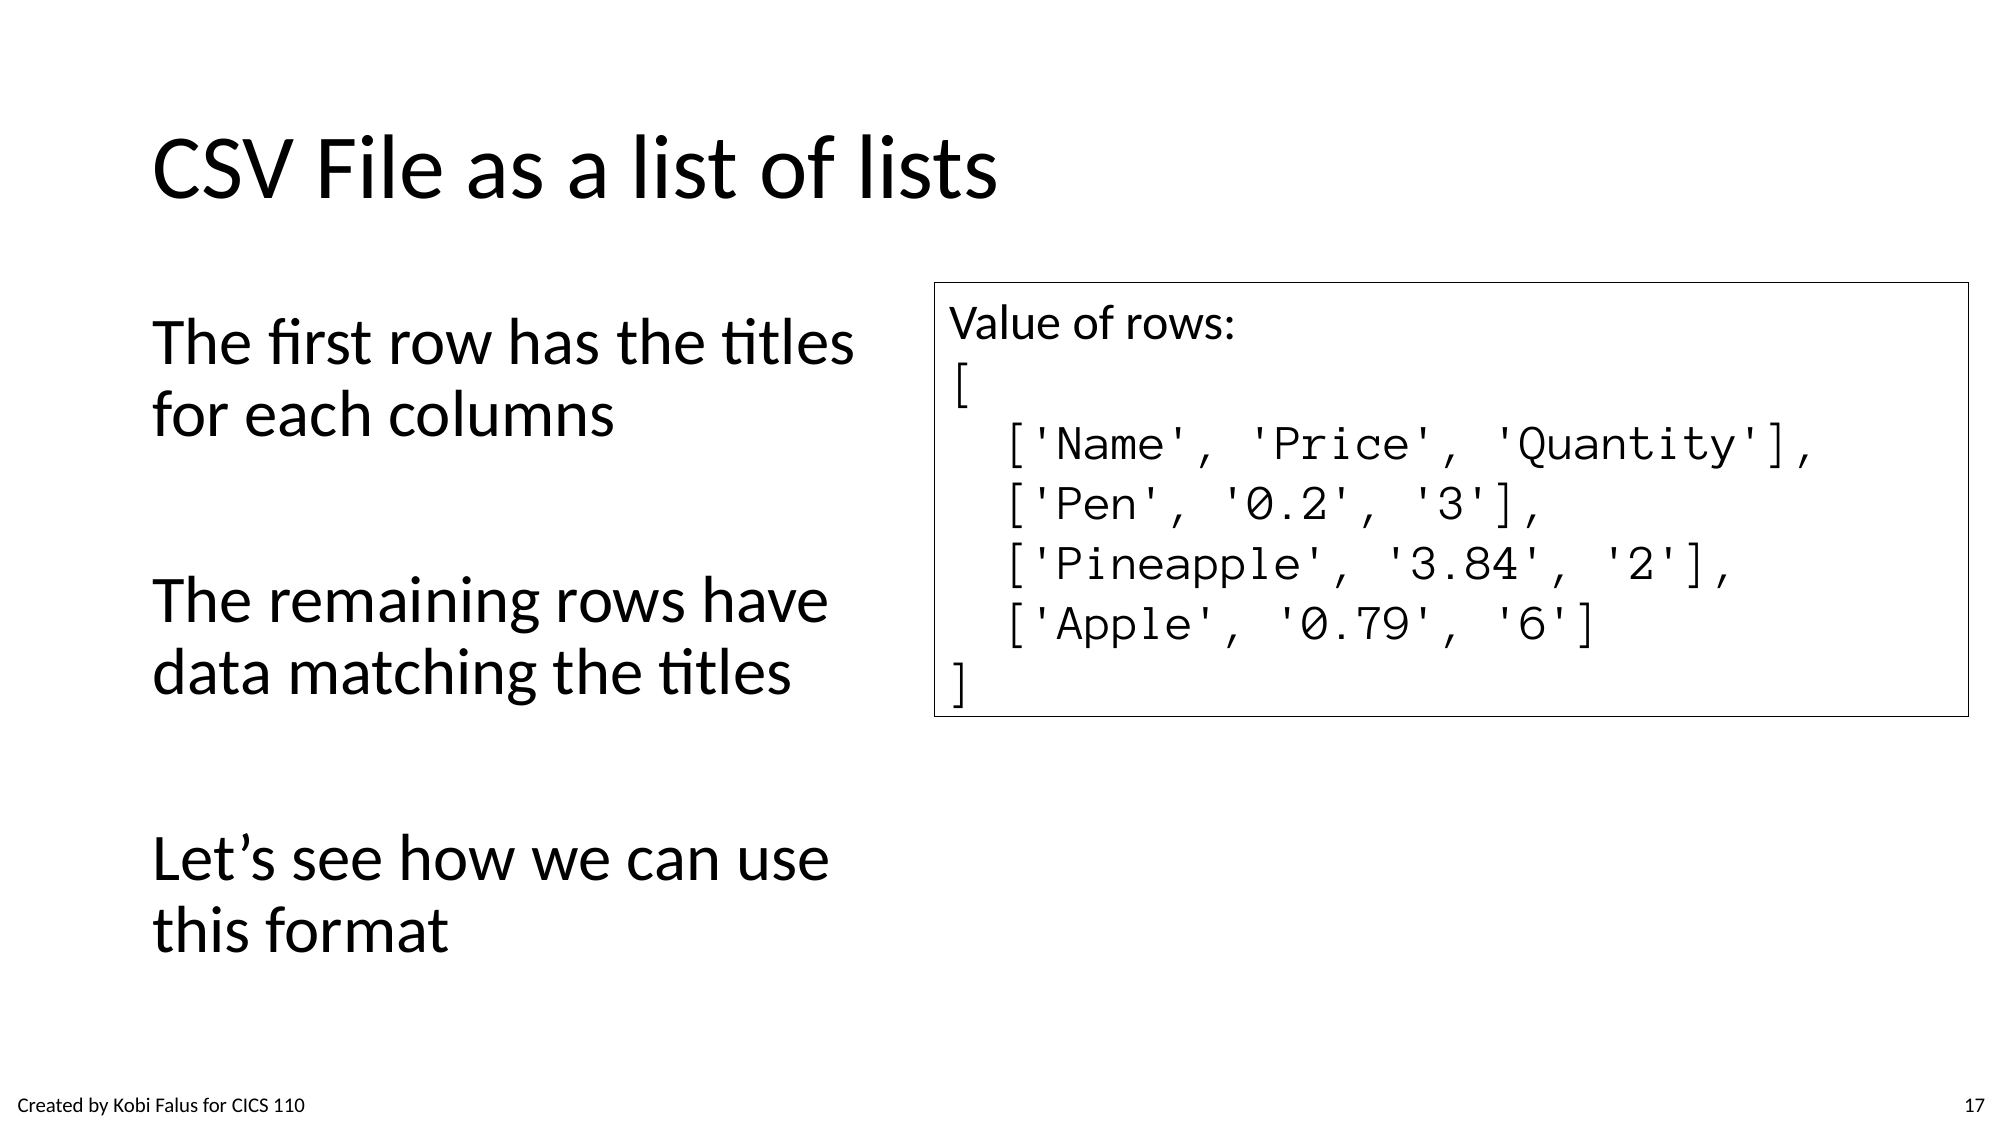

# CSV File as a list of lists
Value of rows:
[
  ['Name', 'Price', 'Quantity'],
  ['Pen', '0.2', '3'],
  ['Pineapple', '3.84', '2'],
  ['Apple', '0.79', '6']
]
The first row has the titles for each columns

The remaining rows have data matching the titles

Let’s see how we can use this format